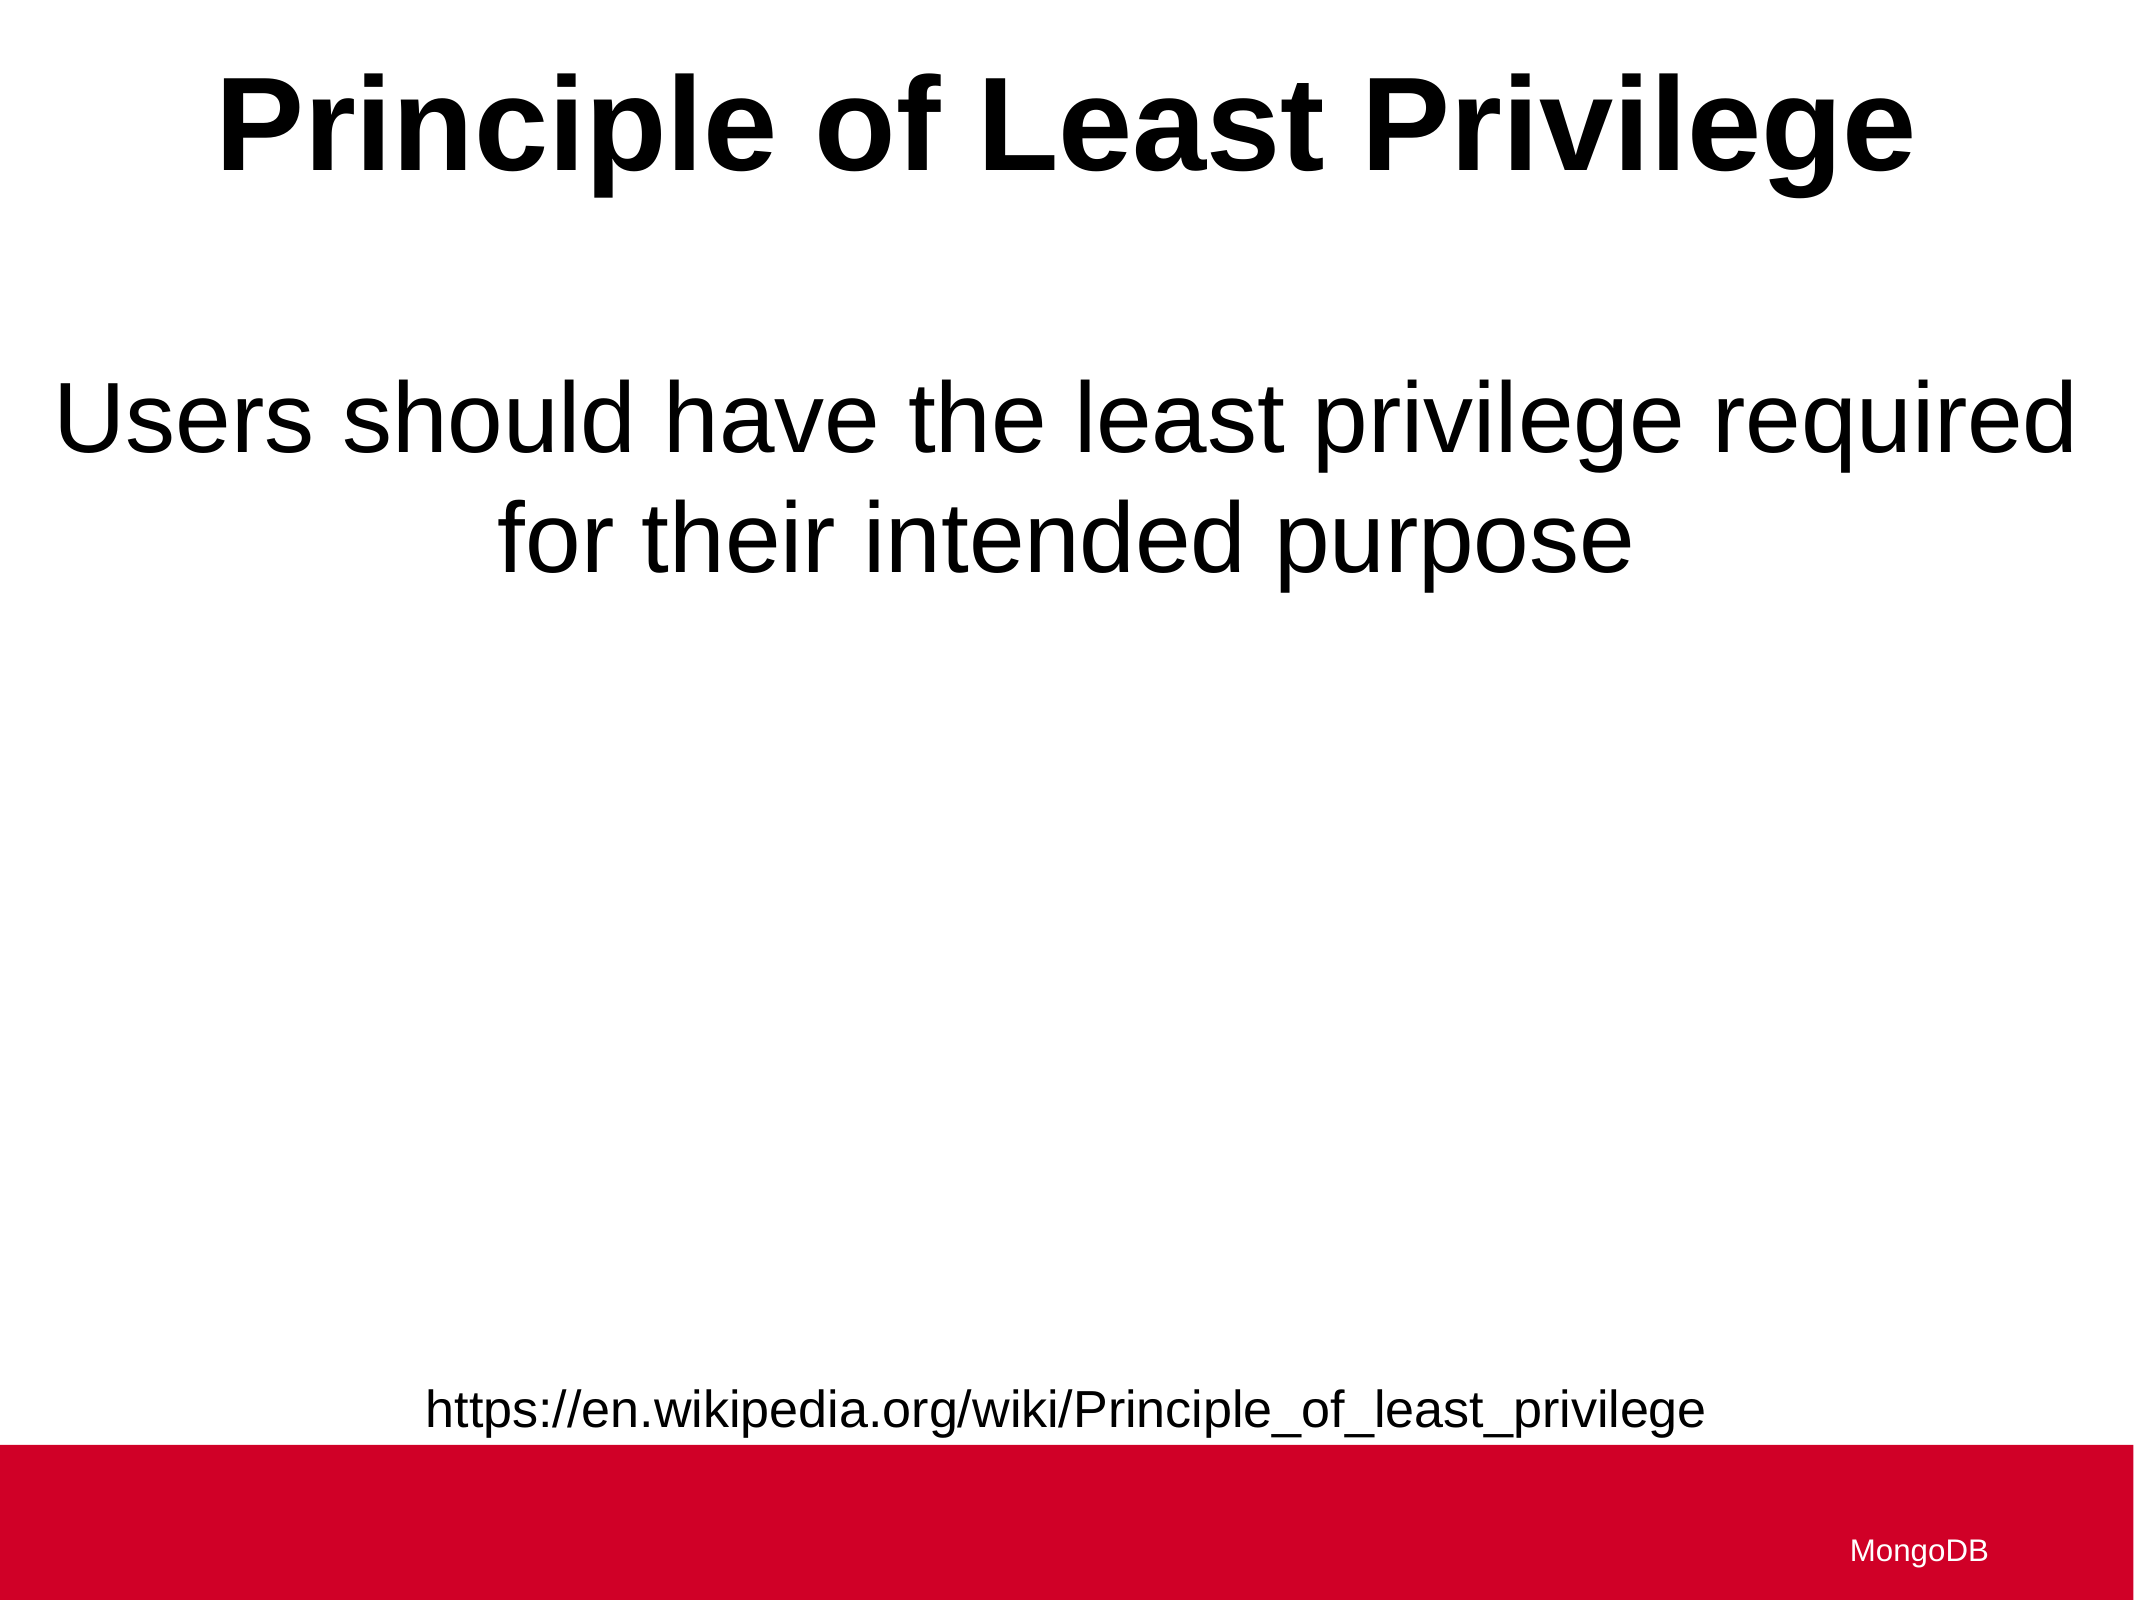

Principle of Least Privilege
Users should have the least privilege required for their intended purpose
https://en.wikipedia.org/wiki/Principle_of_least_privilege
121